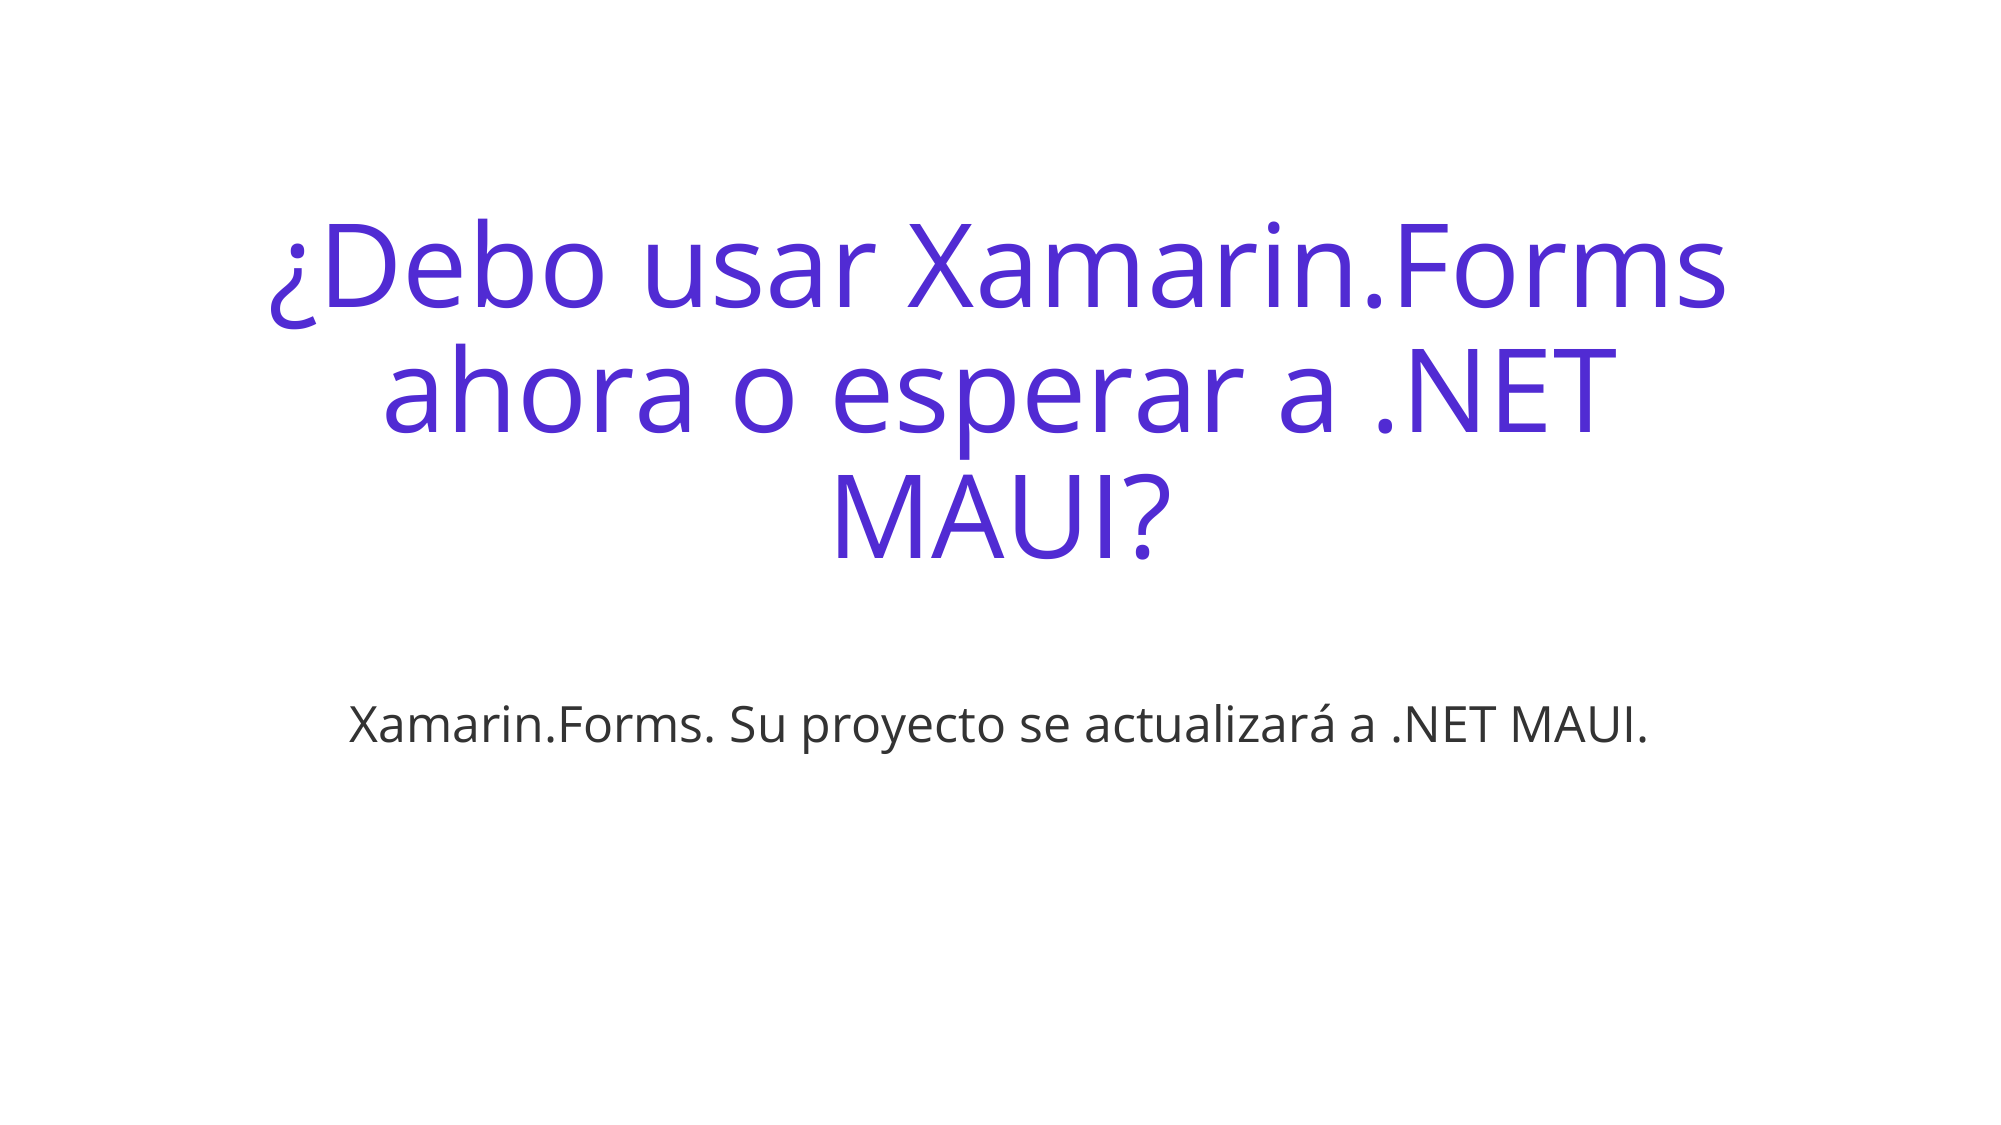

# ¿Debo usar Xamarin.Forms ahora o esperar a .NET MAUI?
Xamarin.Forms. Su proyecto se actualizará a .NET MAUI.